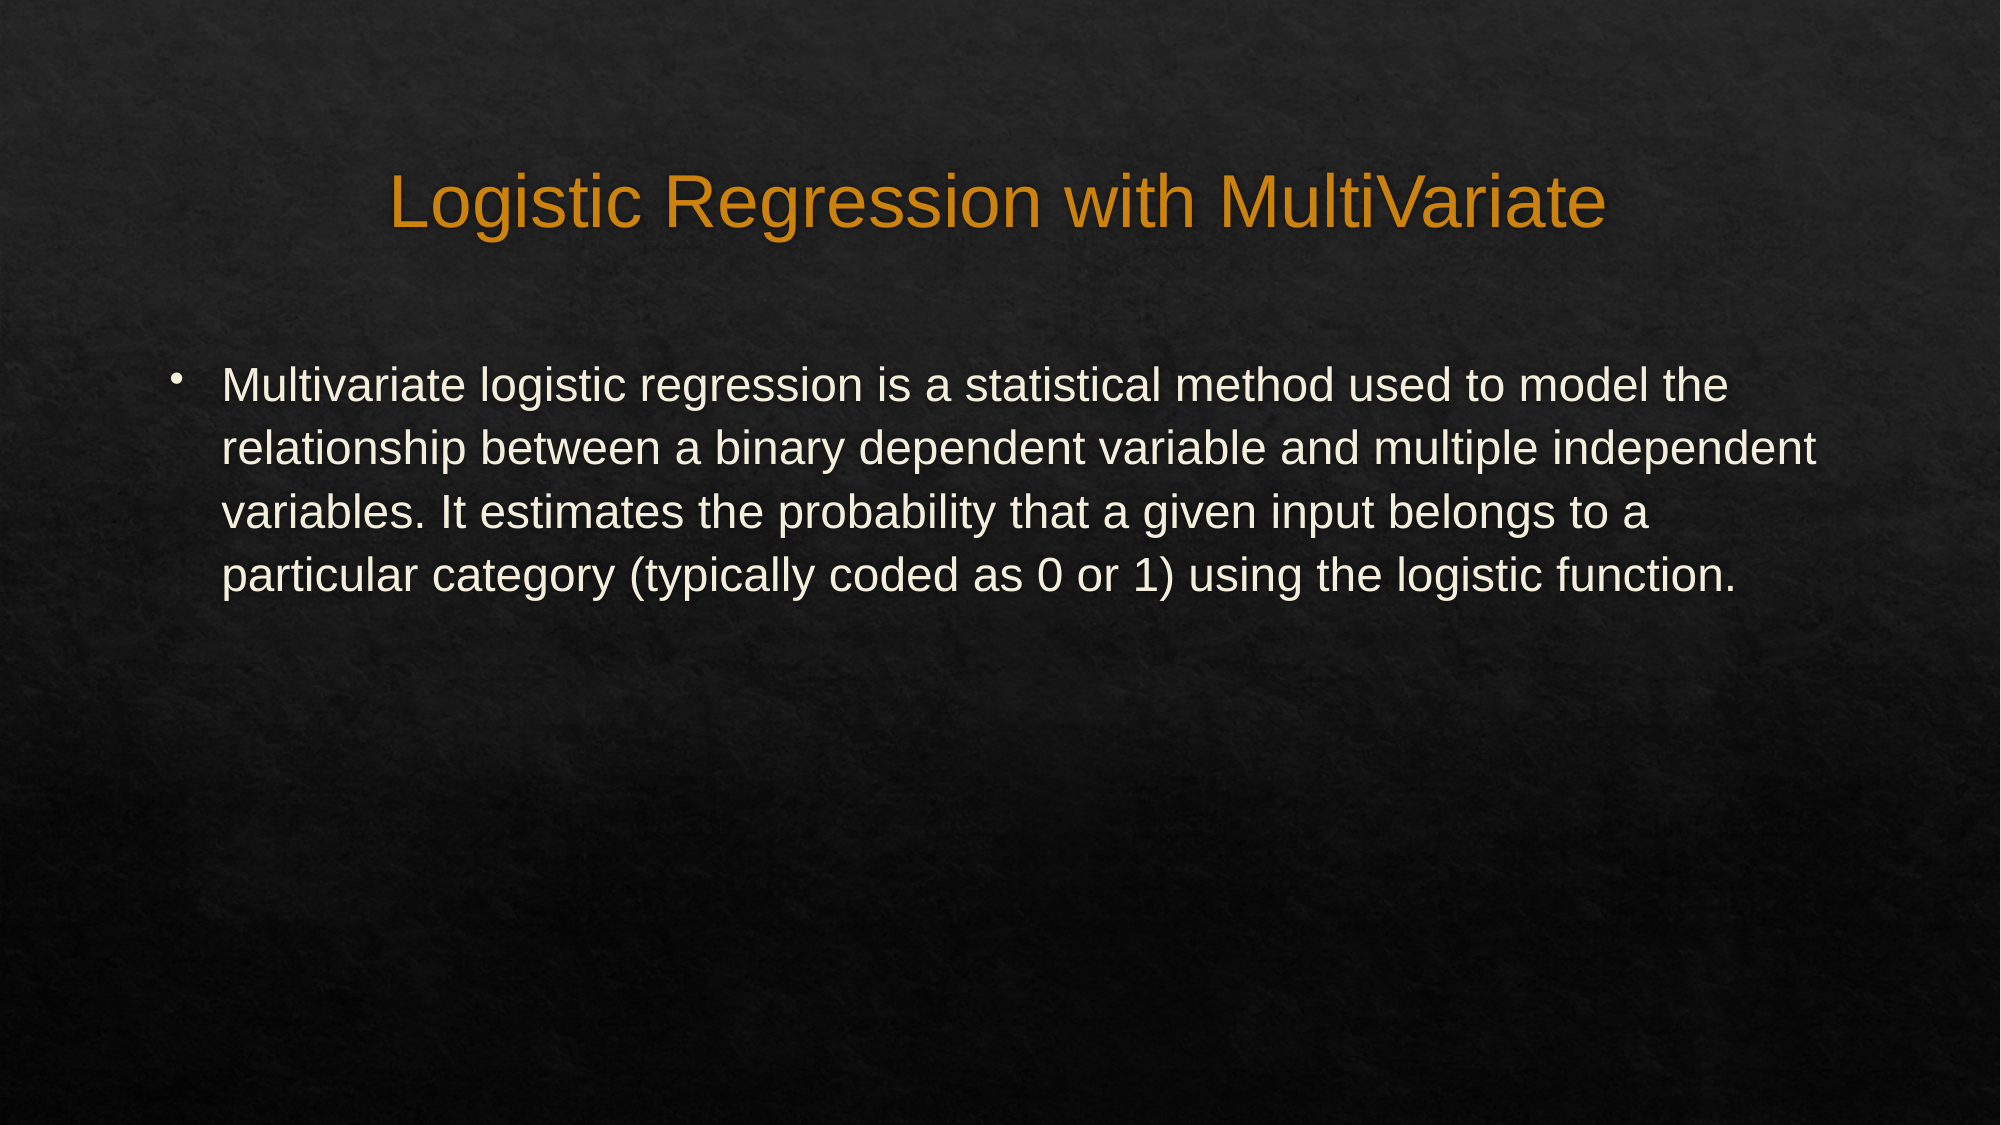

# Logistic Regression with MultiVariate
Multivariate logistic regression is a statistical method used to model the relationship between a binary dependent variable and multiple independent variables. It estimates the probability that a given input belongs to a particular category (typically coded as 0 or 1) using the logistic function.